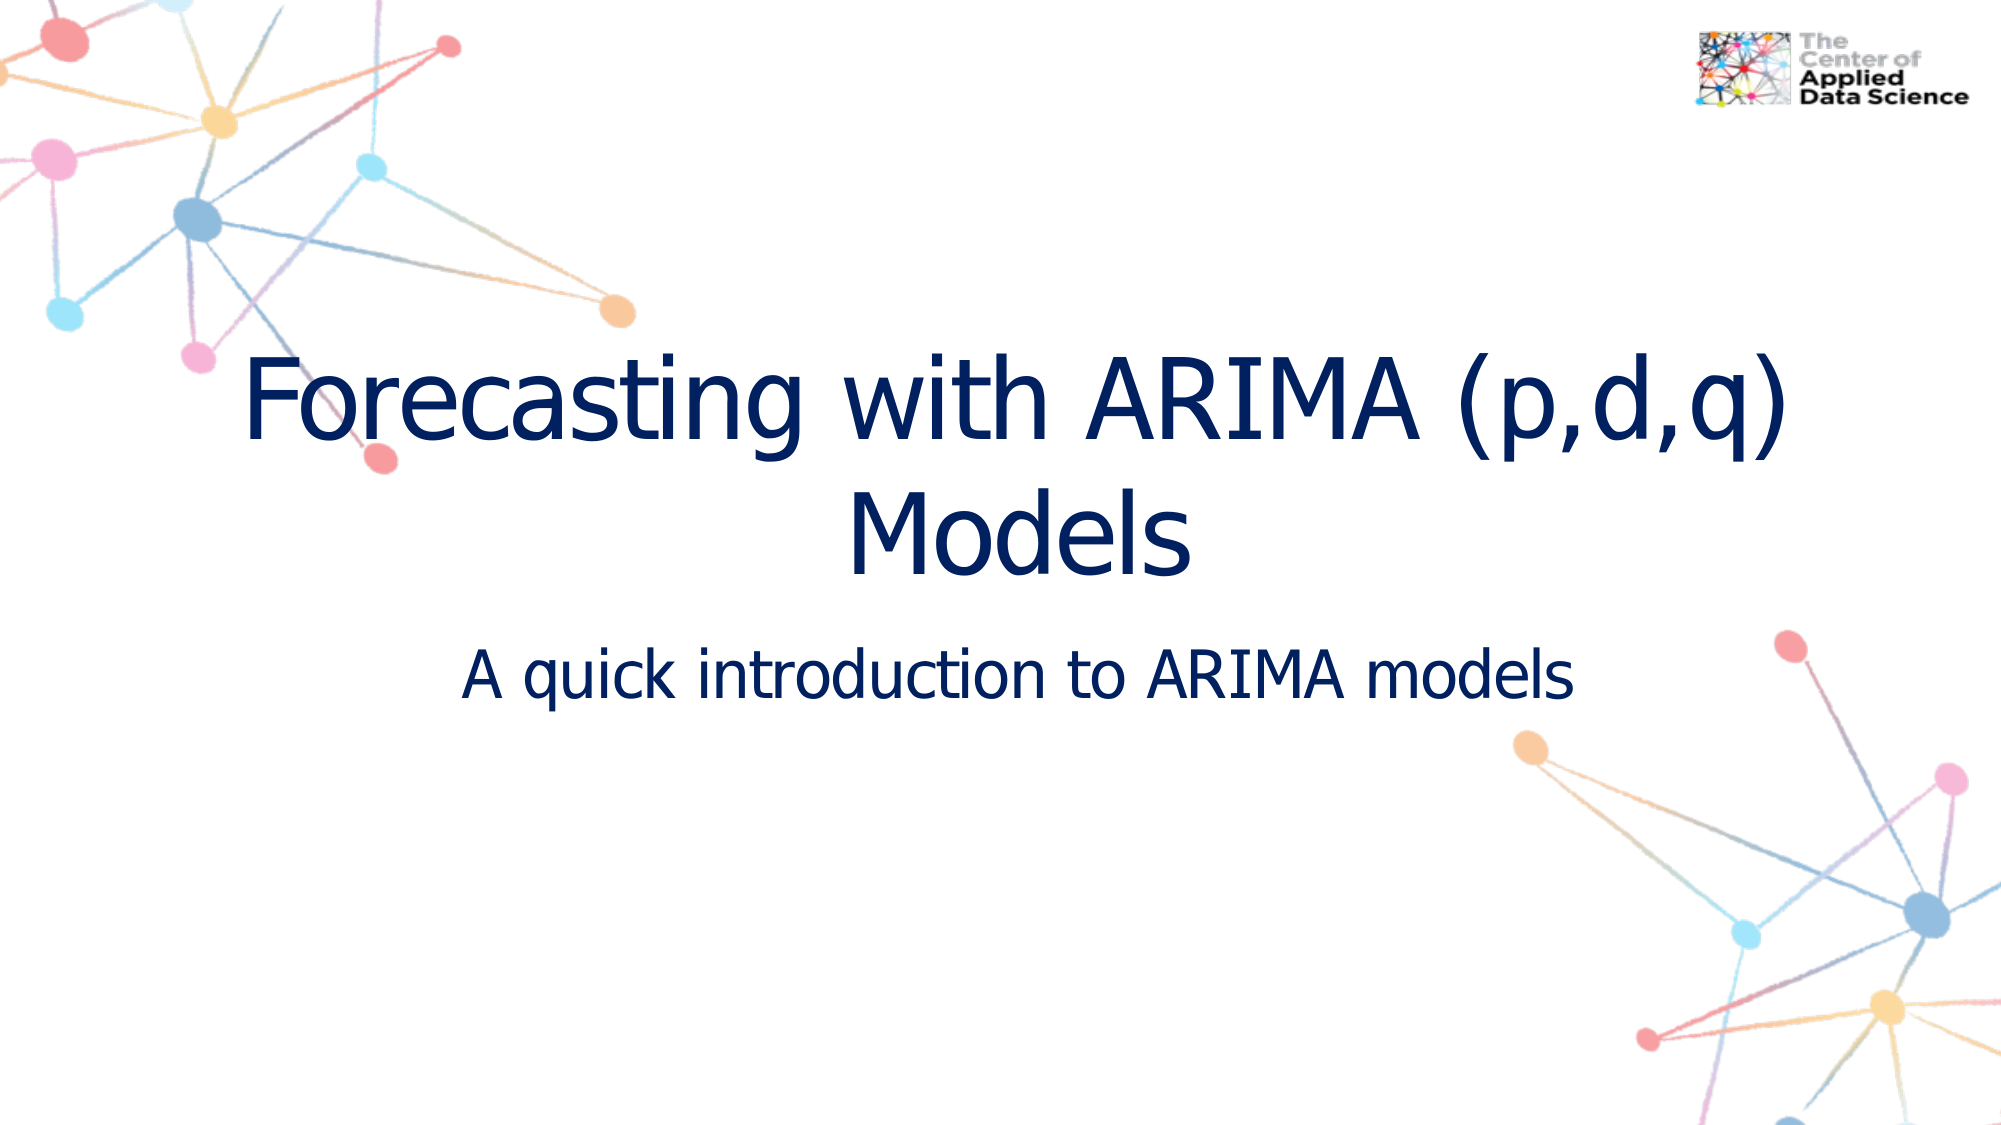

# Forecasting with ARIMA (p,d,q) Models
A quick introduction to ARIMA models